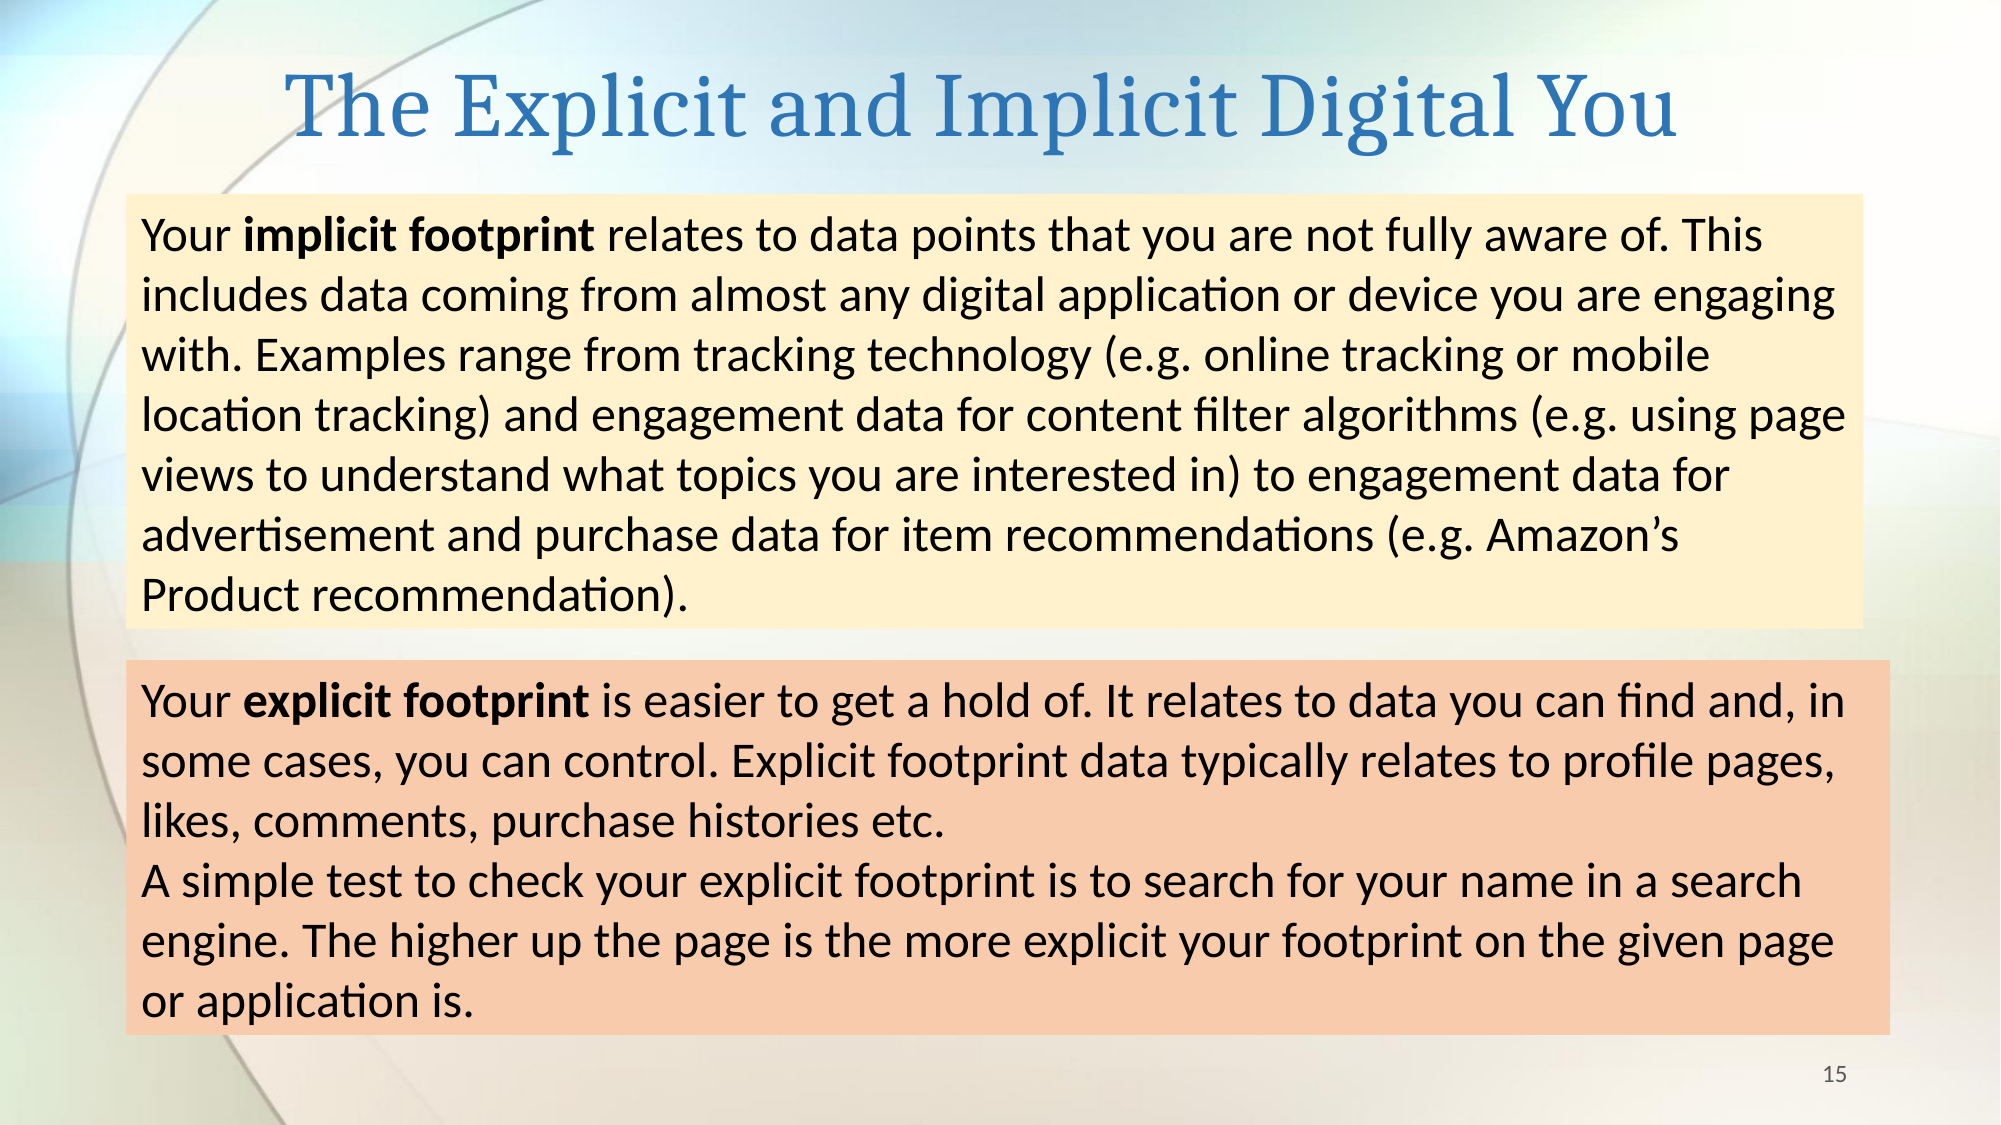

# The Explicit and Implicit Digital You
Your implicit footprint relates to data points that you are not fully aware of. This includes data coming from almost any digital application or device you are engaging with. Examples range from tracking technology (e.g. online tracking or mobile location tracking) and engagement data for content filter algorithms (e.g. using page views to understand what topics you are interested in) to engagement data for advertisement and purchase data for item recommendations (e.g. Amazon’s Product recommendation).
Your explicit footprint is easier to get a hold of. It relates to data you can find and, in some cases, you can control. Explicit footprint data typically relates to profile pages, likes, comments, purchase histories etc.
A simple test to check your explicit footprint is to search for your name in a search engine. The higher up the page is the more explicit your footprint on the given page or application is.
15